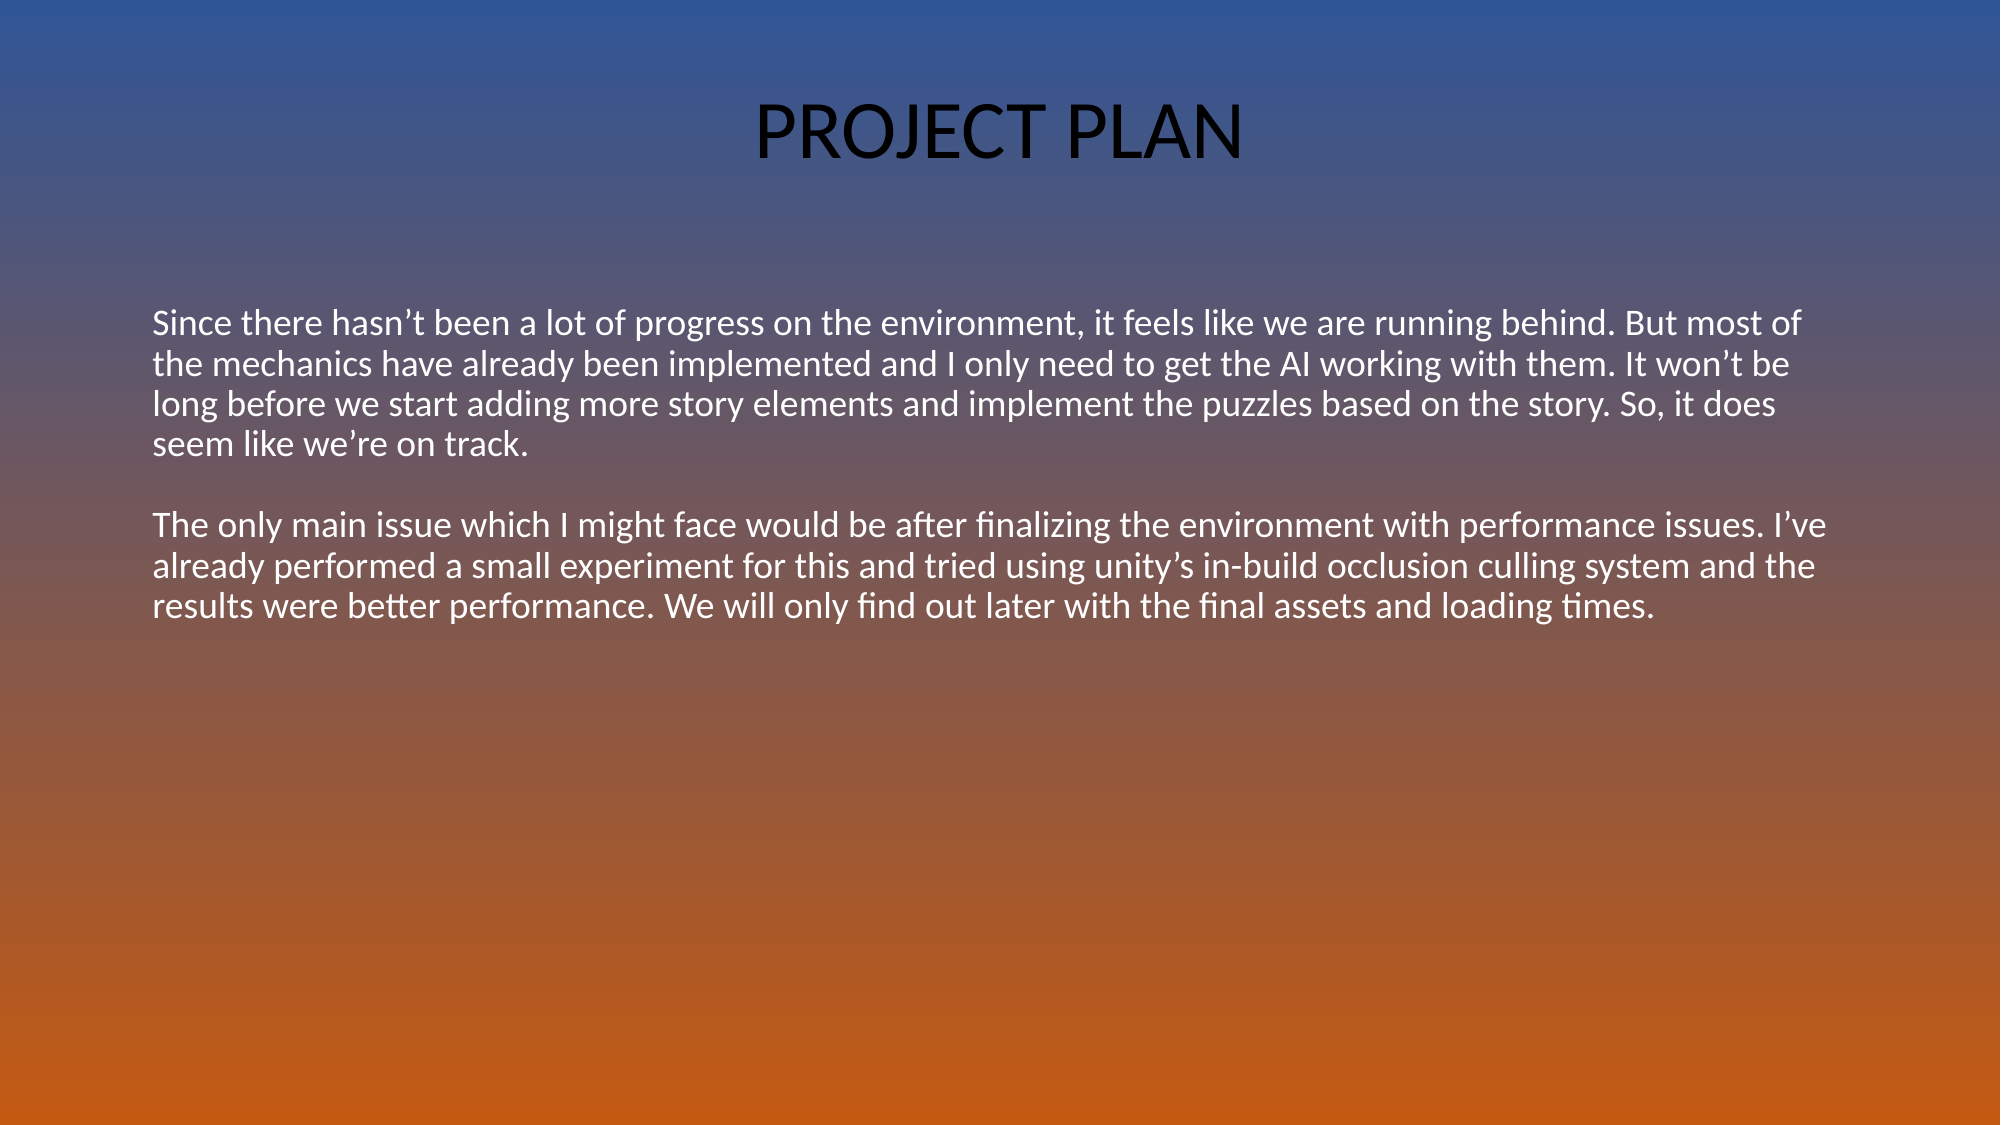

# PROJECT PLAN
Since there hasn’t been a lot of progress on the environment, it feels like we are running behind. But most of the mechanics have already been implemented and I only need to get the AI working with them. It won’t be long before we start adding more story elements and implement the puzzles based on the story. So, it does seem like we’re on track.

The only main issue which I might face would be after finalizing the environment with performance issues. I’ve already performed a small experiment for this and tried using unity’s in-build occlusion culling system and the results were better performance. We will only find out later with the final assets and loading times.